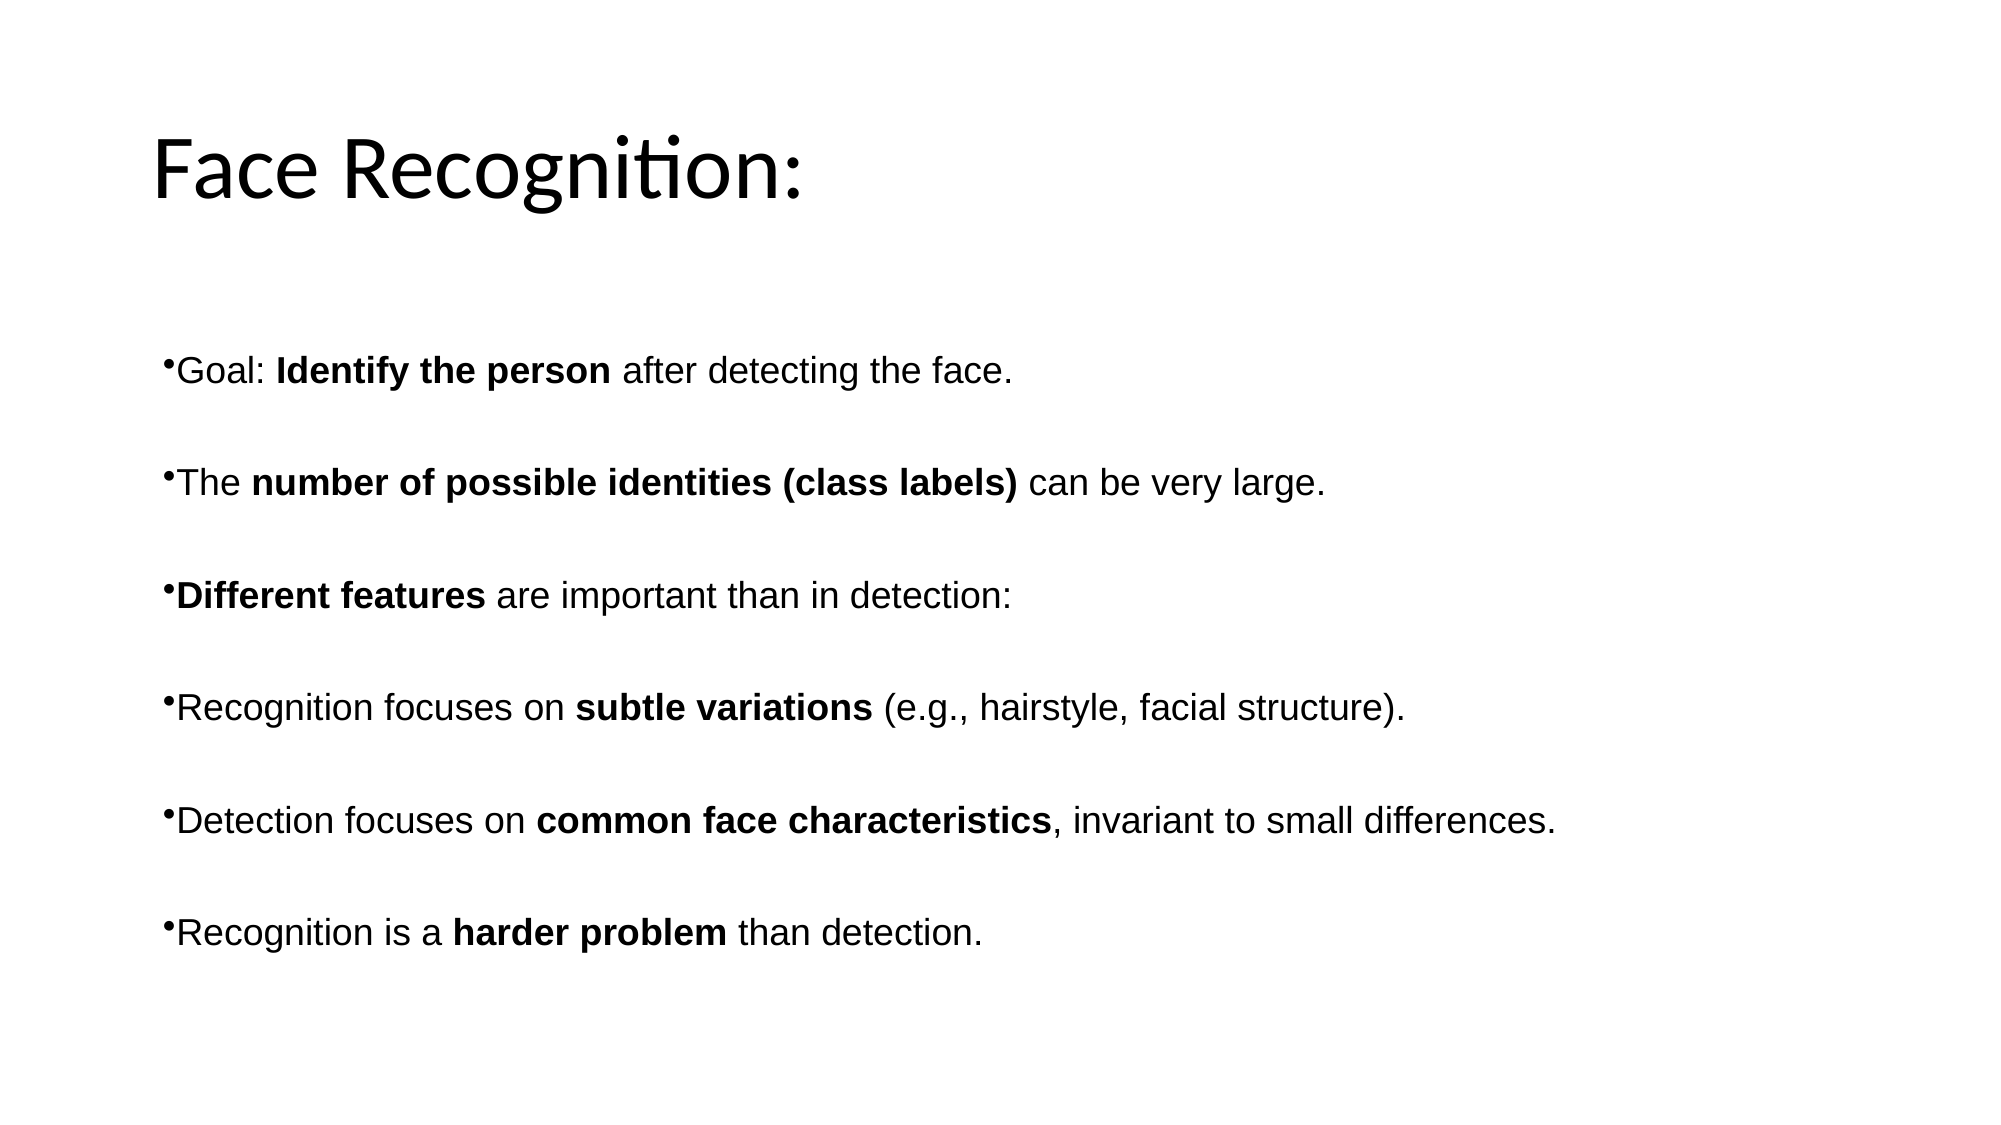

# Face Recognition:
Goal: Identify the person after detecting the face.
The number of possible identities (class labels) can be very large.
Different features are important than in detection:
Recognition focuses on subtle variations (e.g., hairstyle, facial structure).
Detection focuses on common face characteristics, invariant to small differences.
Recognition is a harder problem than detection.